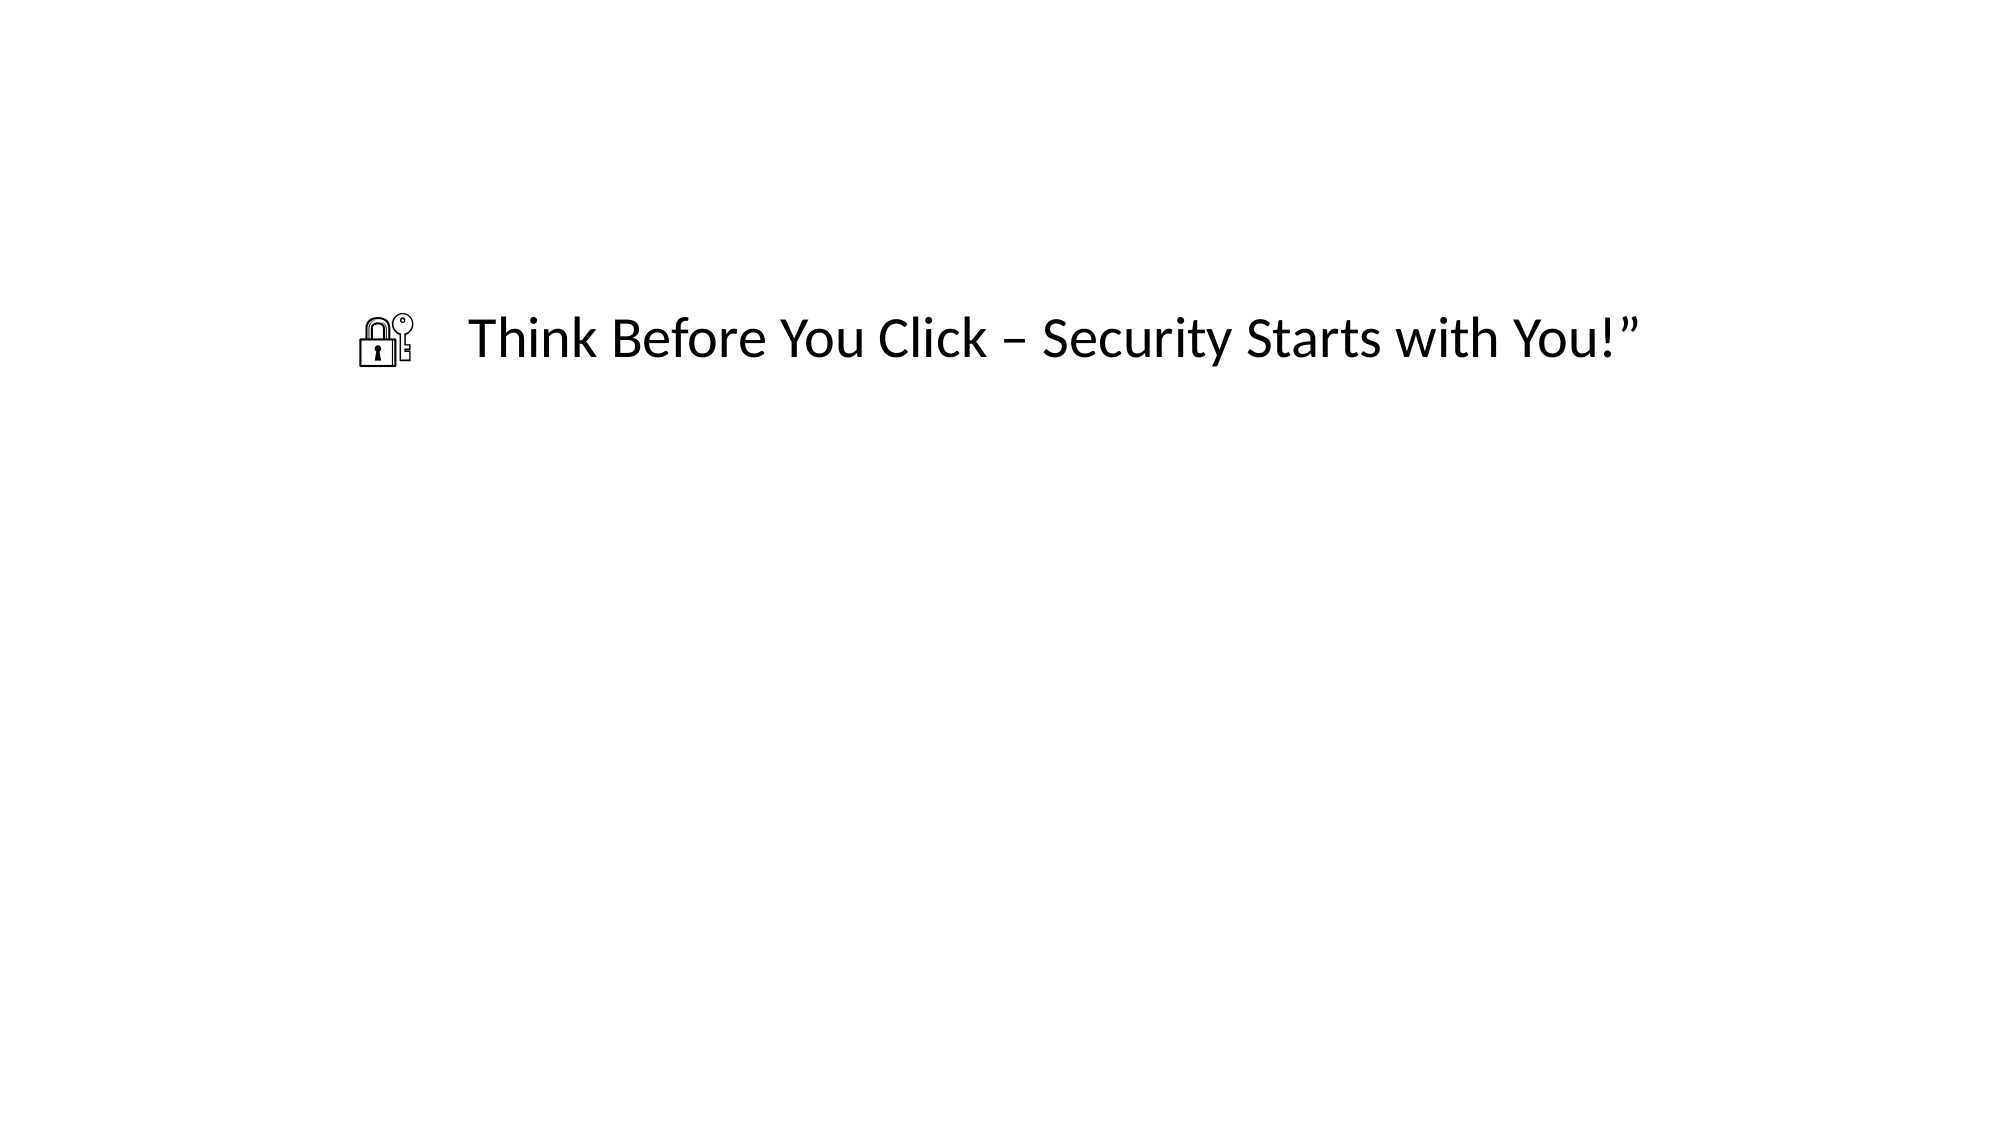

#
🔐    Think Before You Click – Security Starts with You!”